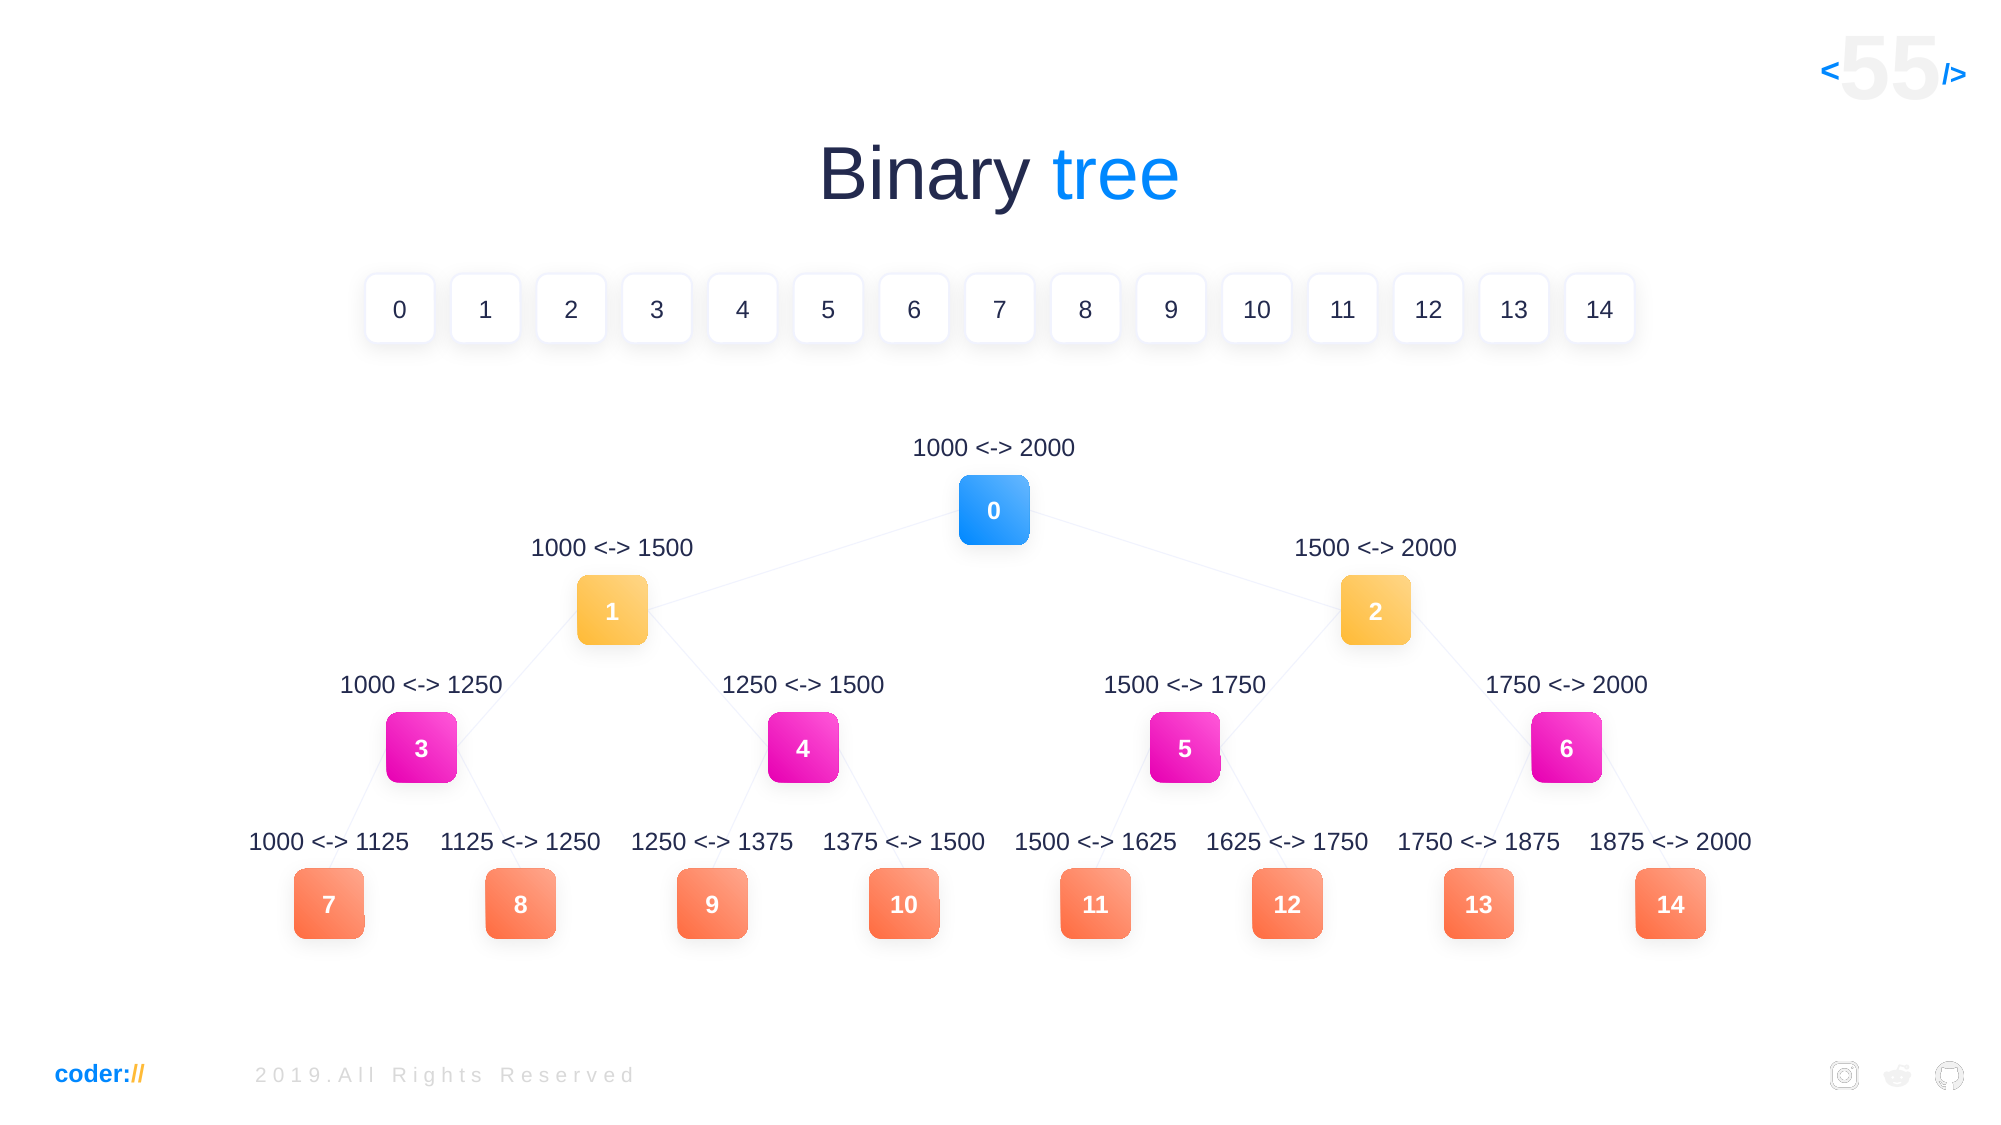

Binary tree
0
1
2
3
4
5
6
7
8
9
10
11
12
13
14
1000 <-> 2000
0
1000 <-> 1500
1
1500 <-> 2000
2
1000 <-> 1250
3
1250 <-> 1500
4
1500 <-> 1750
5
1750 <-> 2000
6
1000 <-> 1125
7
1125 <-> 1250
8
1250 <-> 1375
9
1375 <-> 1500
10
1500 <-> 1625
11
1625 <-> 1750
12
1750 <-> 1875
13
1875 <-> 2000
14